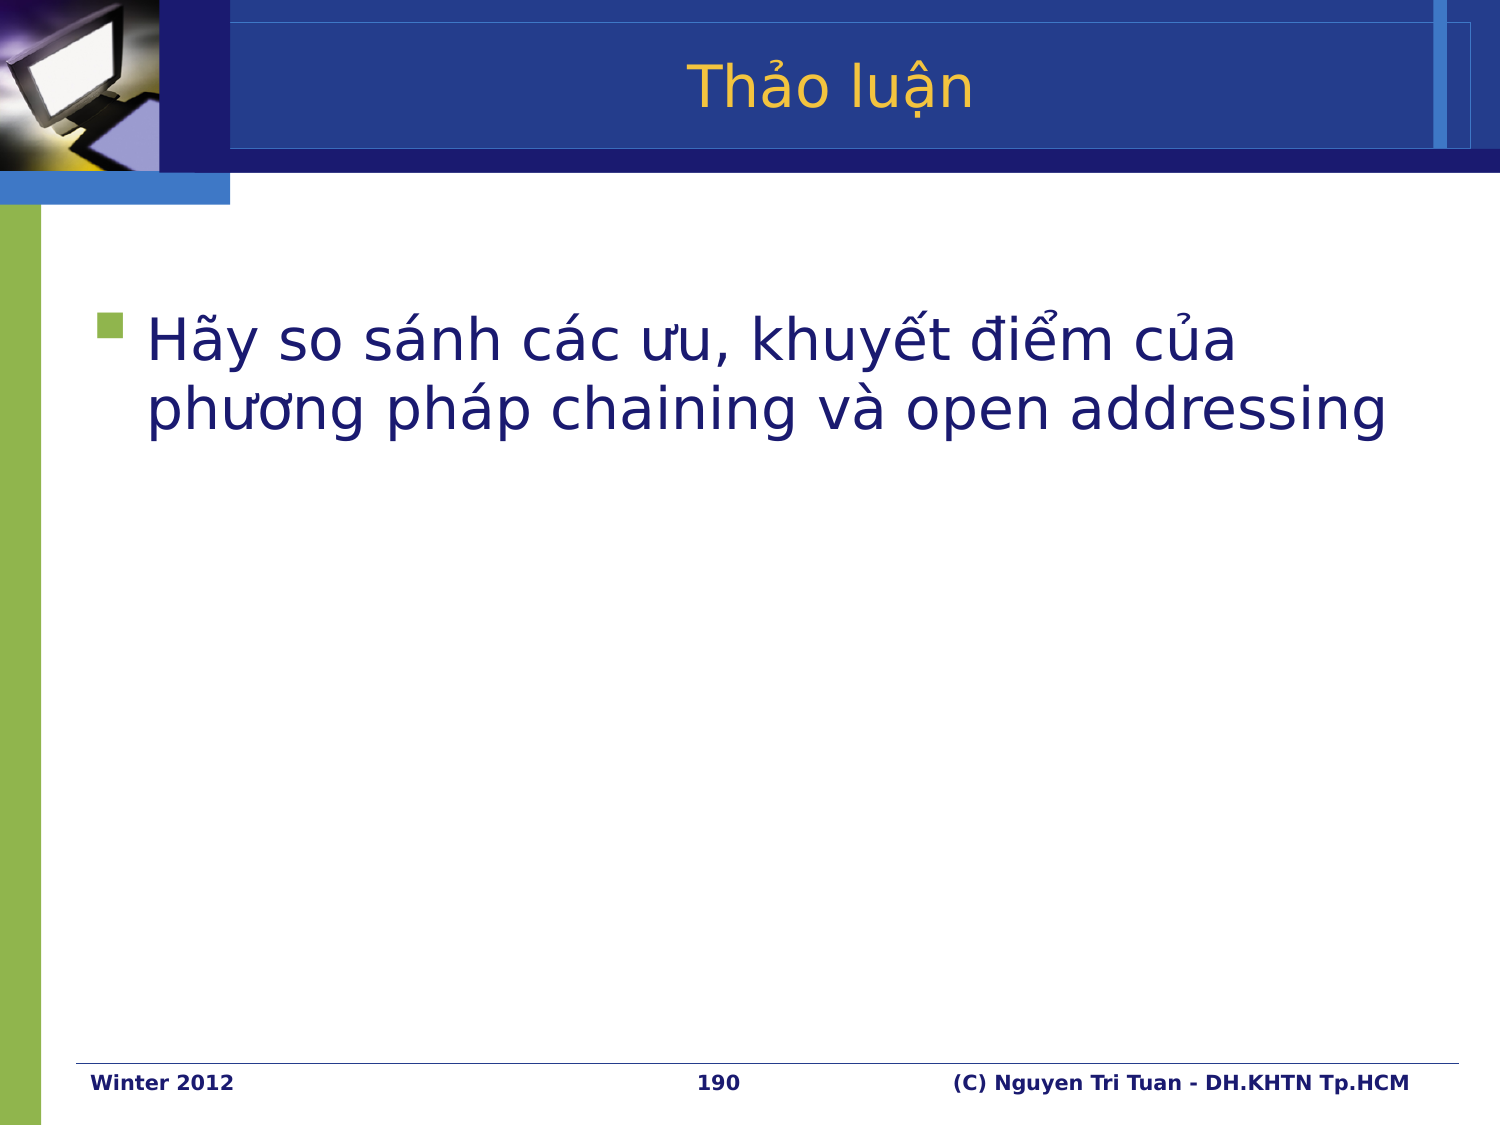

# Thảo luận

Hãy so sánh các ưu, khuyết điểm của phương pháp chaining và open addressing
Winter 2012
190
(C) Nguyen Tri Tuan - DH.KHTN Tp.HCM